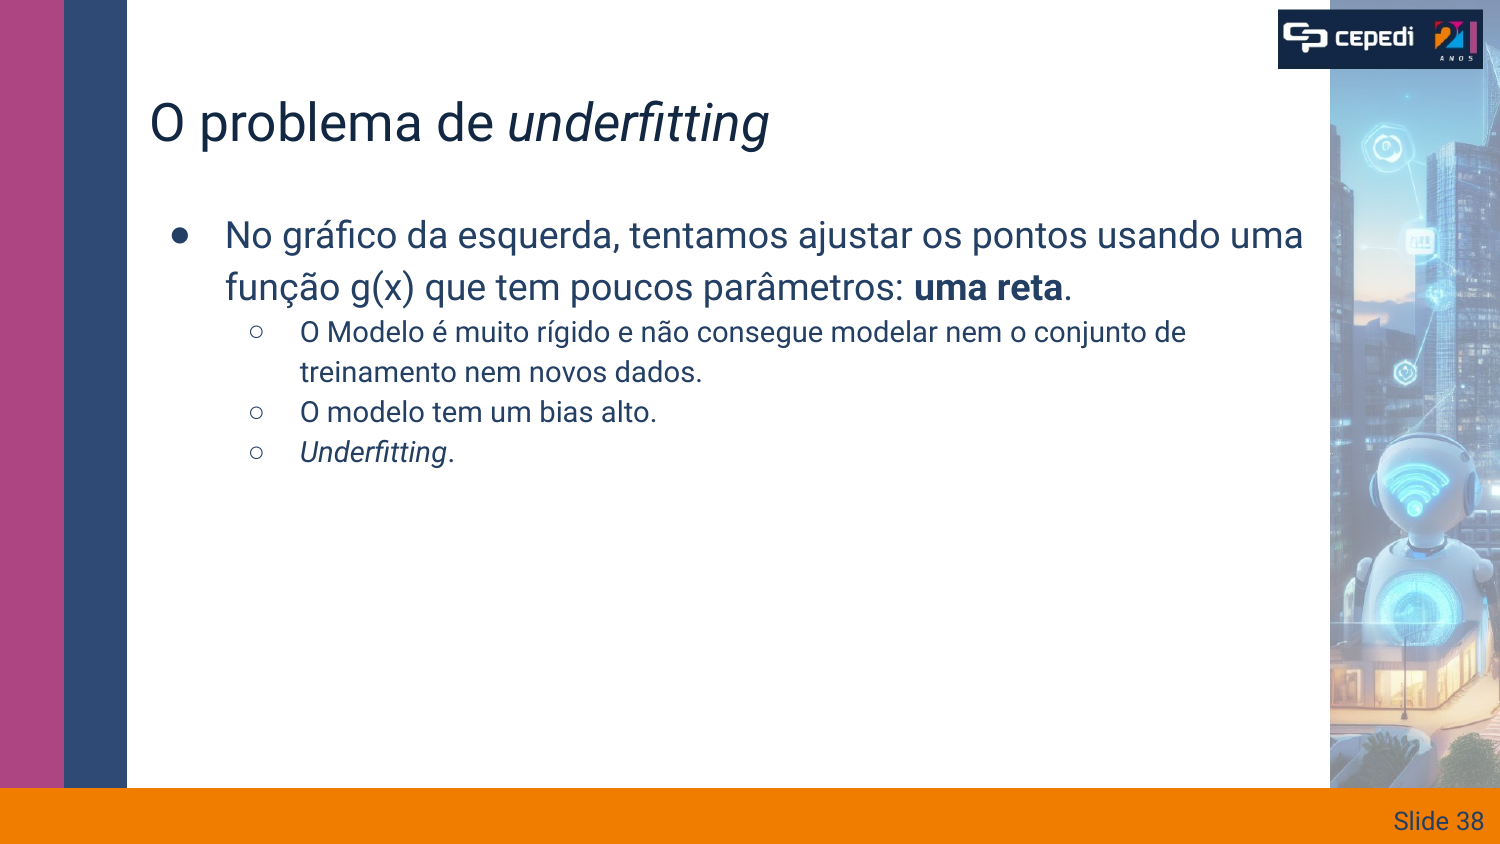

# O problema de underfitting
No gráfico da esquerda, tentamos ajustar os pontos usando uma função g(x) que tem poucos parâmetros: uma reta.
O Modelo é muito rígido e não consegue modelar nem o conjunto de treinamento nem novos dados.
O modelo tem um bias alto.
Underfitting.

Slide 38